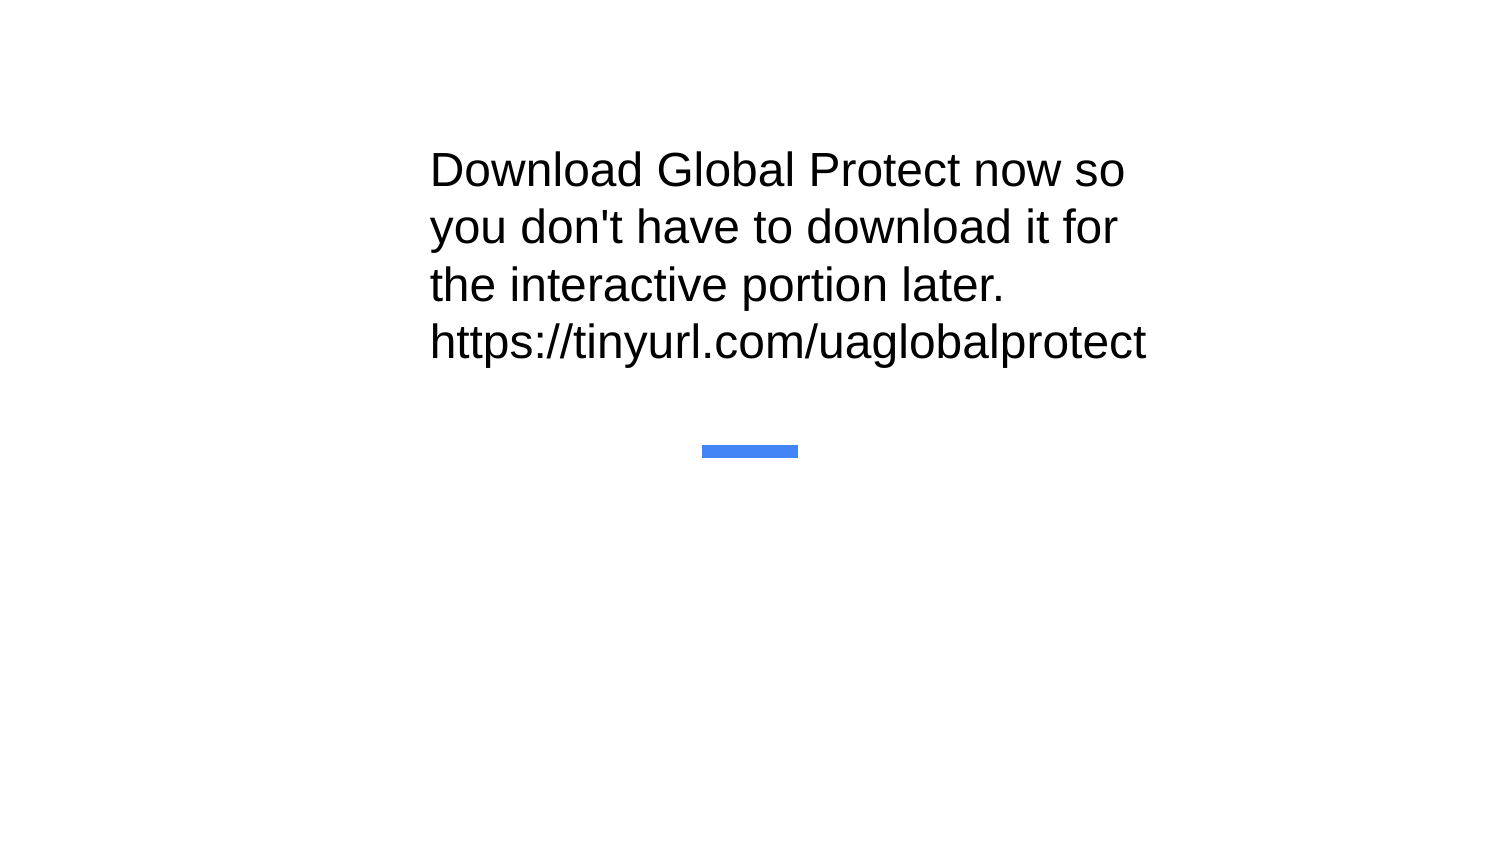

Download Global Protect now so you don't have to download it for the interactive portion later. https://tinyurl.com/uaglobalprotect